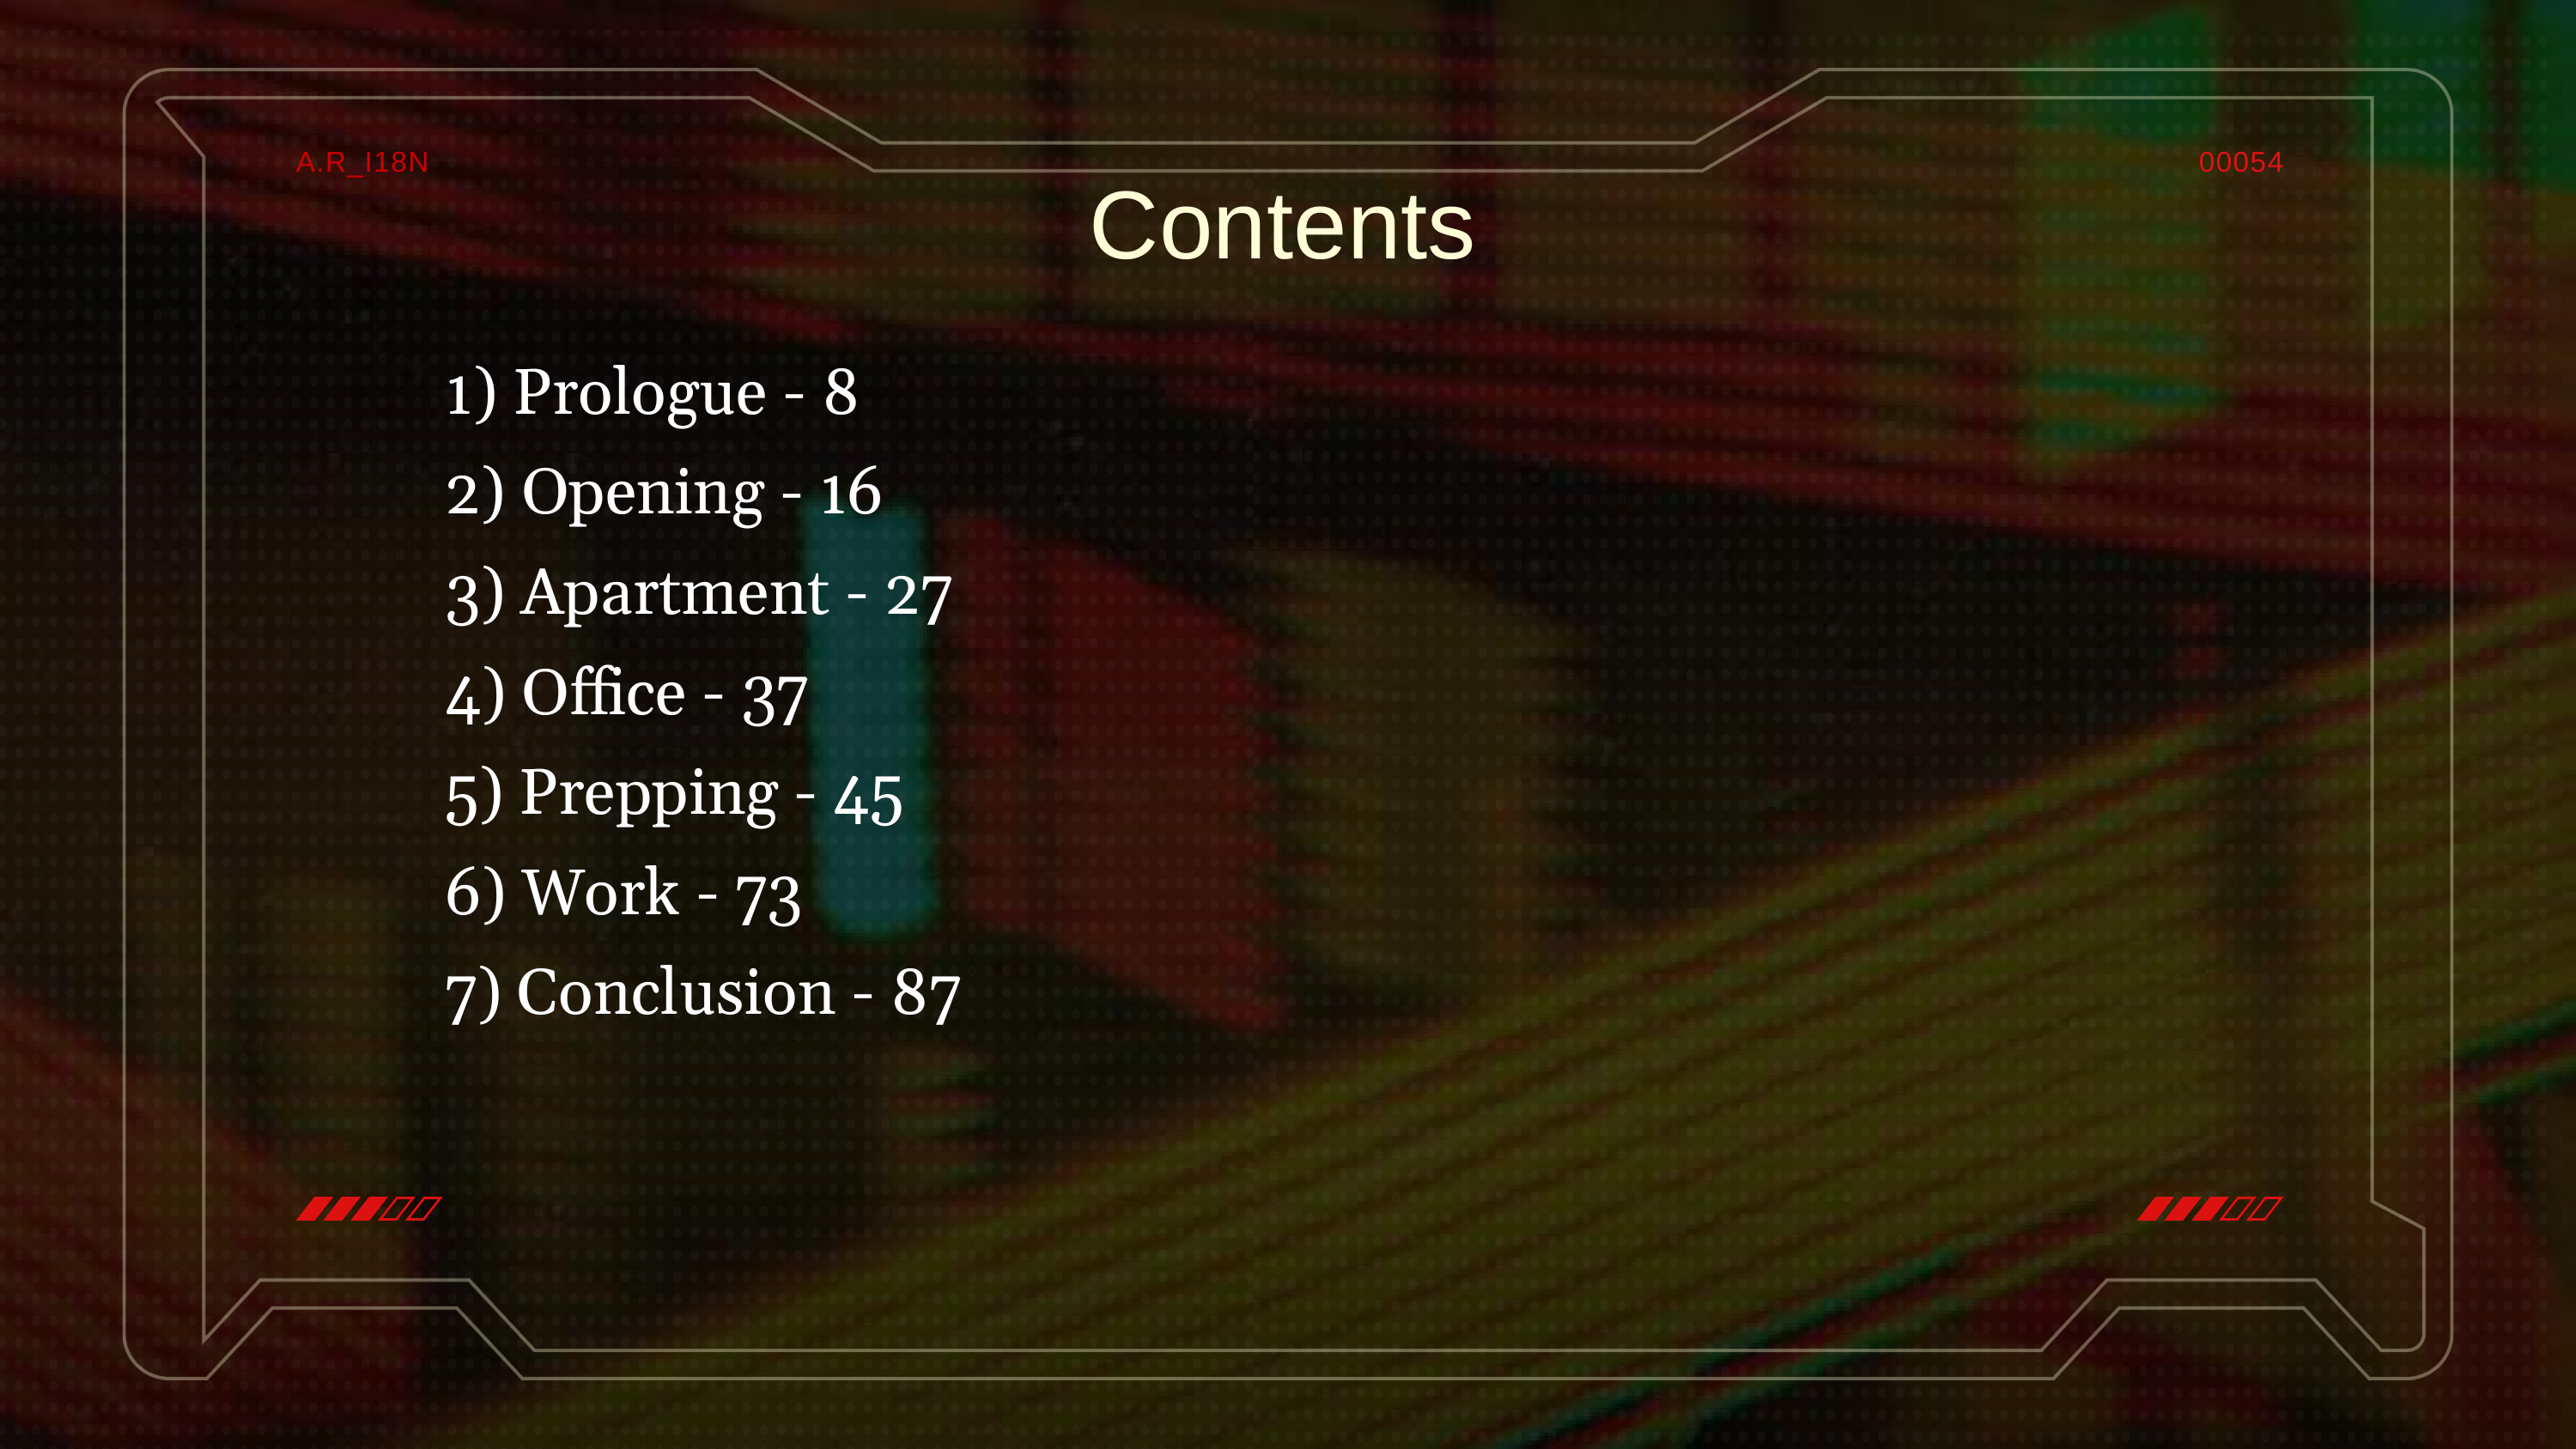

A.R_I18N
00054
Contents
1) Prologue - 8
2) Opening - 16
3) Apartment - 27
4) Office - 37
5) Prepping - 45
6) Work - 73
7) Conclusion - 87